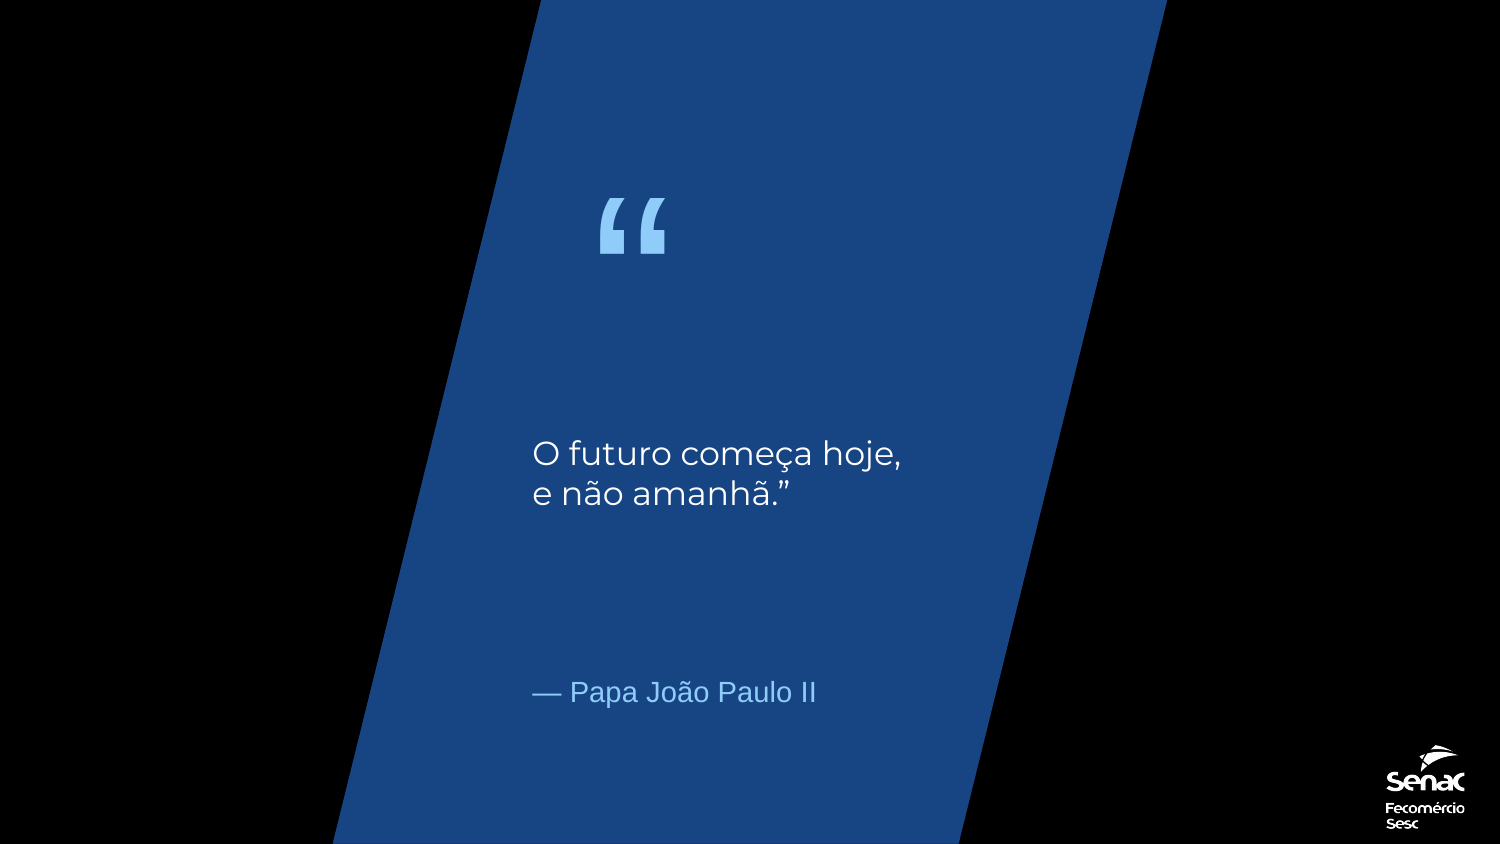

“
O futuro começa hoje, e não amanhã.”
— Papa João Paulo II